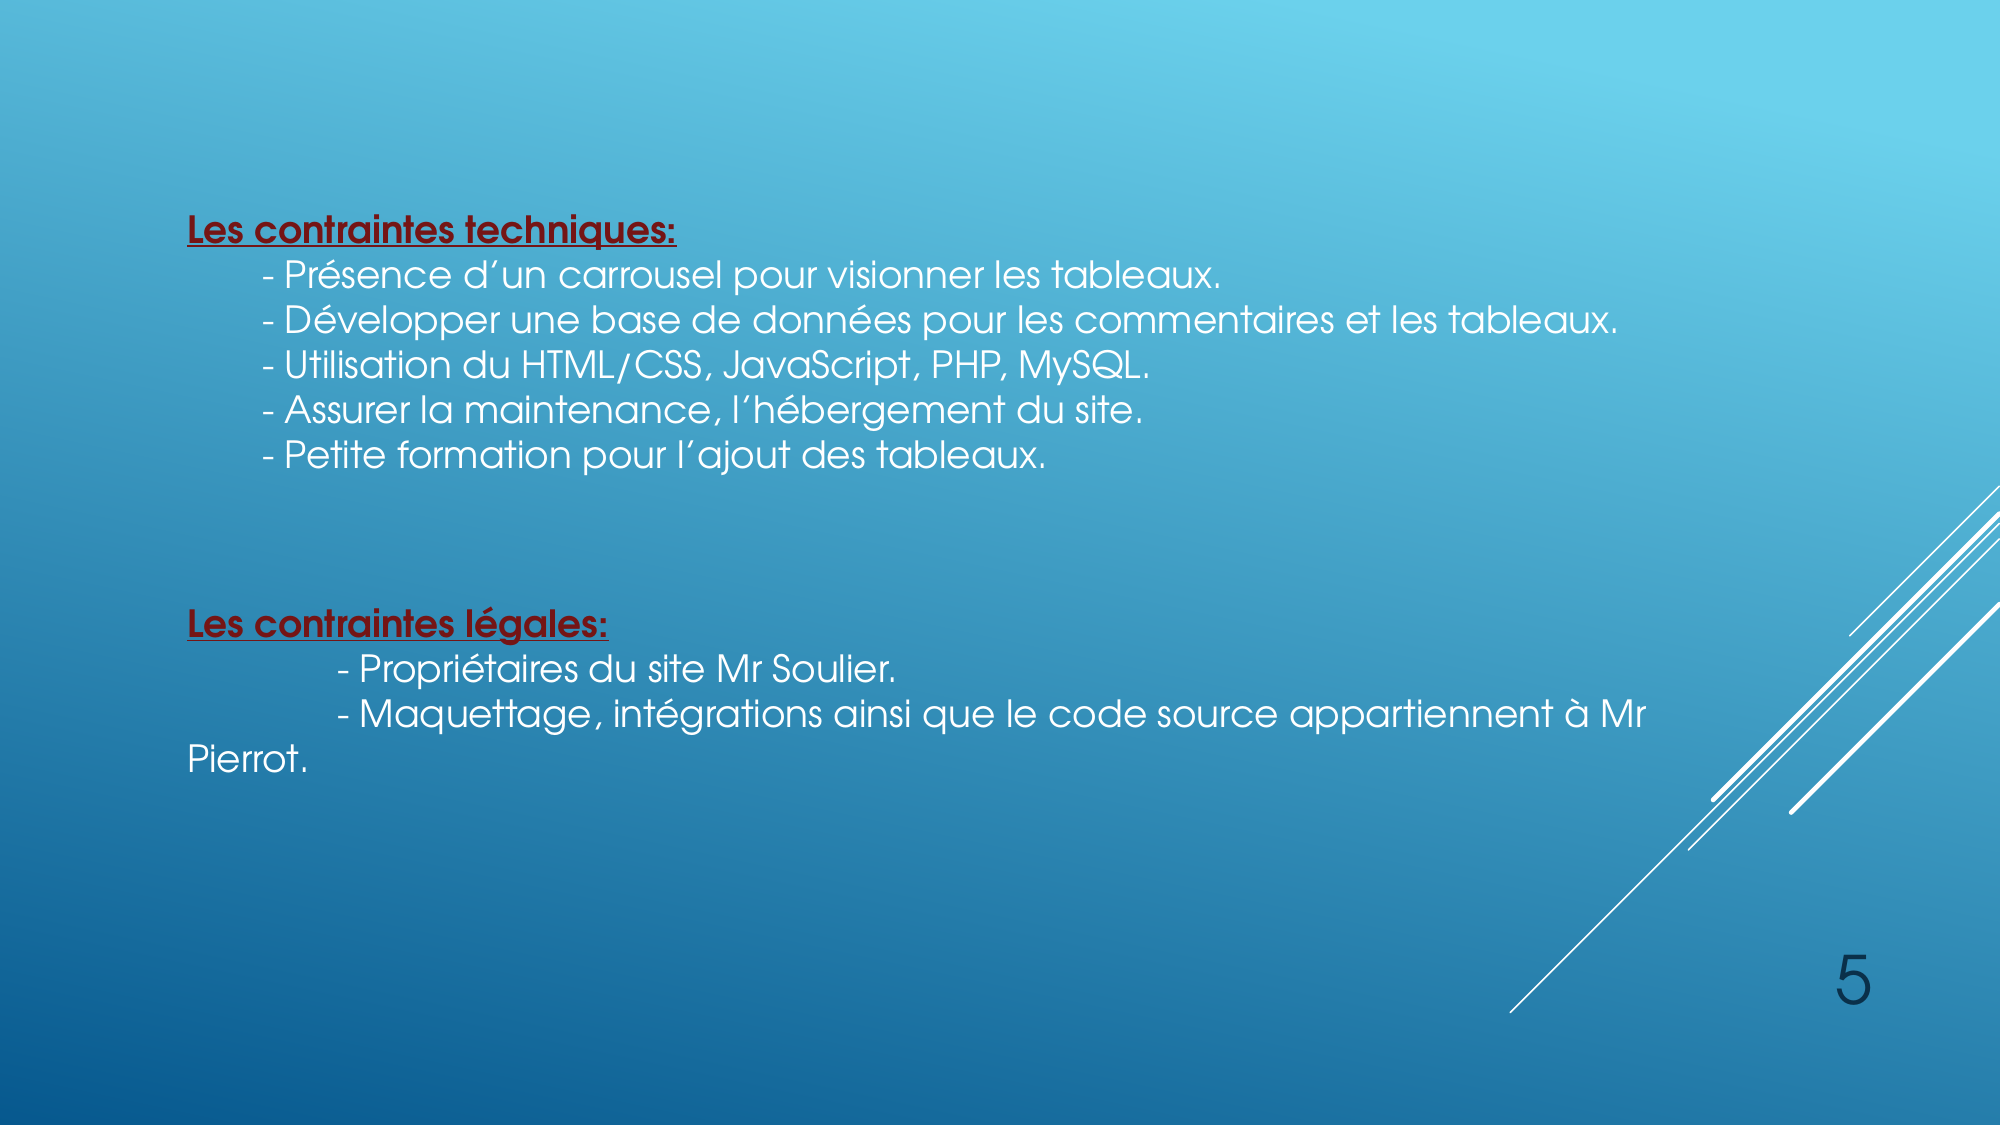

Les contraintes techniques:
- Présence d’un carrousel pour visionner les tableaux.
- Développer une base de données pour les commentaires et les tableaux.
- Utilisation du HTML/CSS, JavaScript, PHP, MySQL.
- Assurer la maintenance, l’hébergement du site.
- Petite formation pour l’ajout des tableaux.

Les contraintes légales:
	- Propriétaires du site Mr Soulier.
	- Maquettage, intégrations ainsi que le code source appartiennent à Mr Pierrot.

5